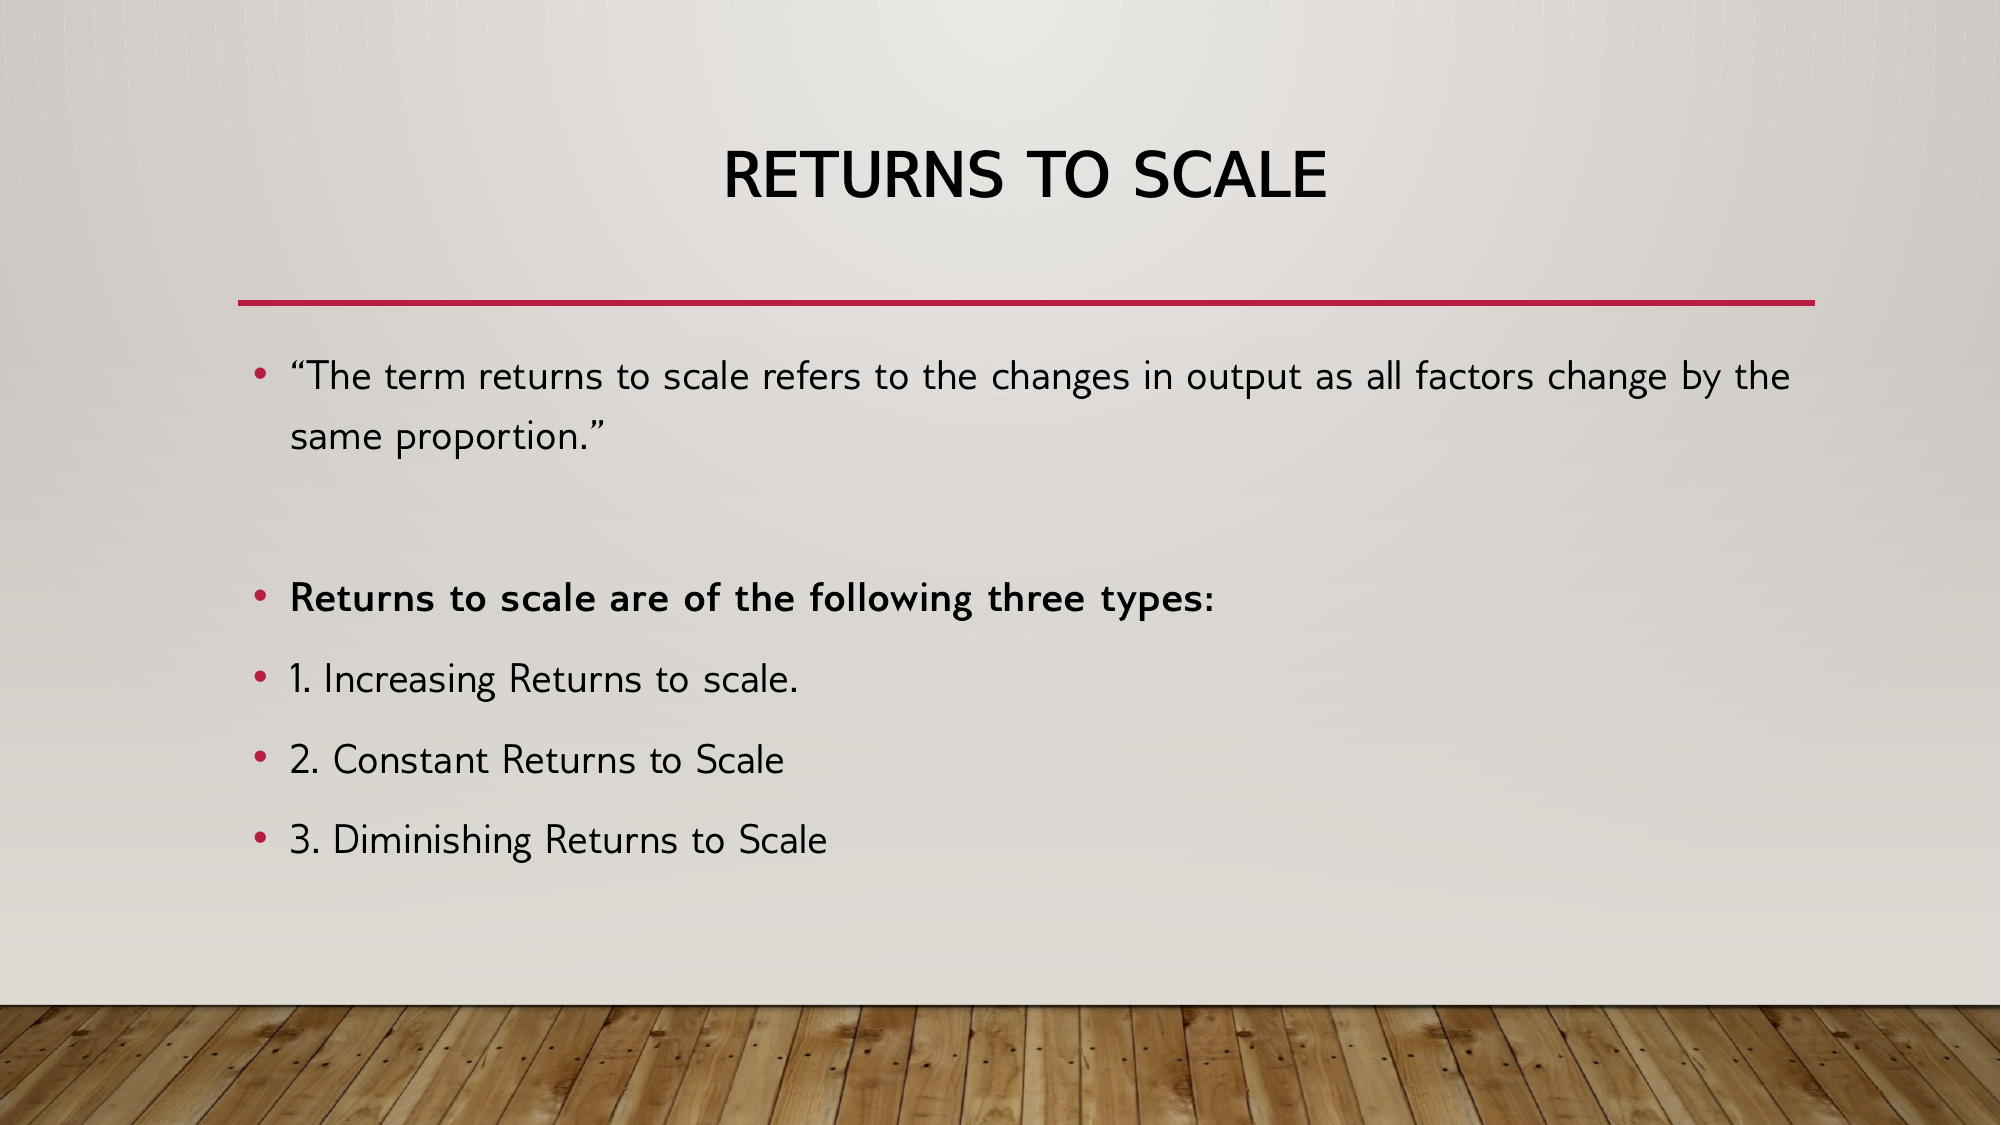

# Returns to Scale
“The term returns to scale refers to the changes in output as all factors change by the same proportion.”

Returns to scale are of the following three types:
1. Increasing Returns to scale.
2. Constant Returns to Scale
3. Diminishing Returns to Scale